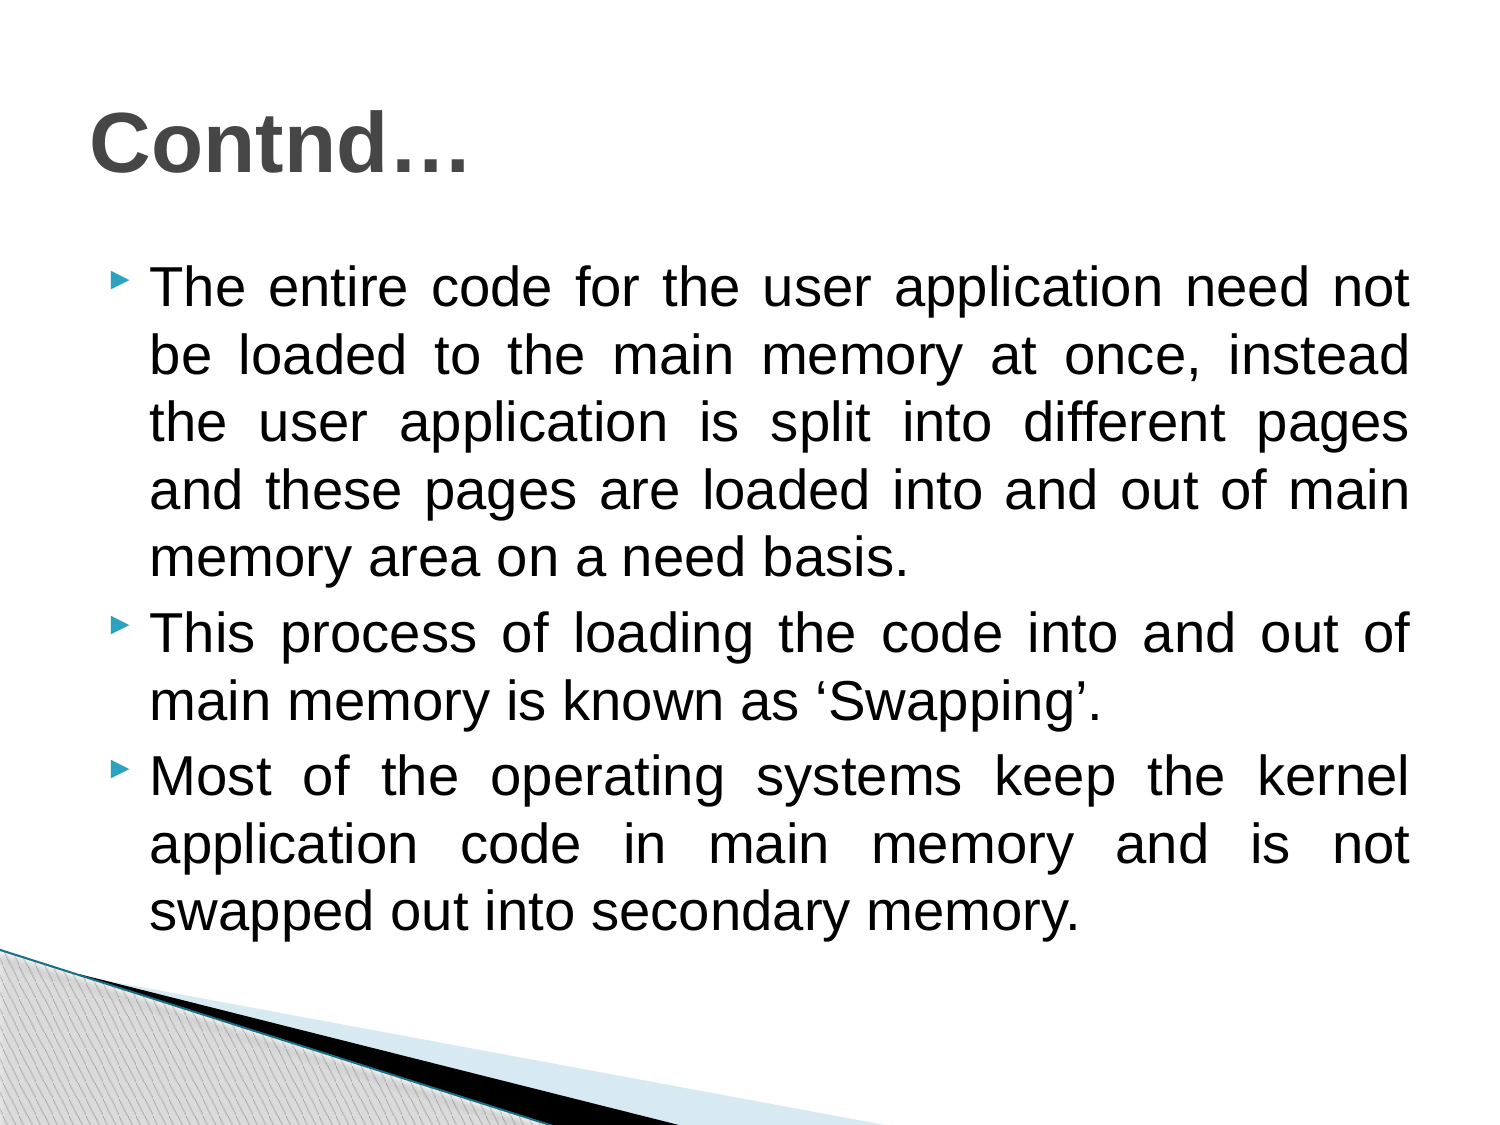

# Contnd…
The entire code for the user application need not be loaded to the main memory at once, instead the user application is split into different pages and these pages are loaded into and out of main memory area on a need basis.
This process of loading the code into and out of main memory is known as ‘Swapping’.
Most of the operating systems keep the kernel application code in main memory and is not swapped out into secondary memory.